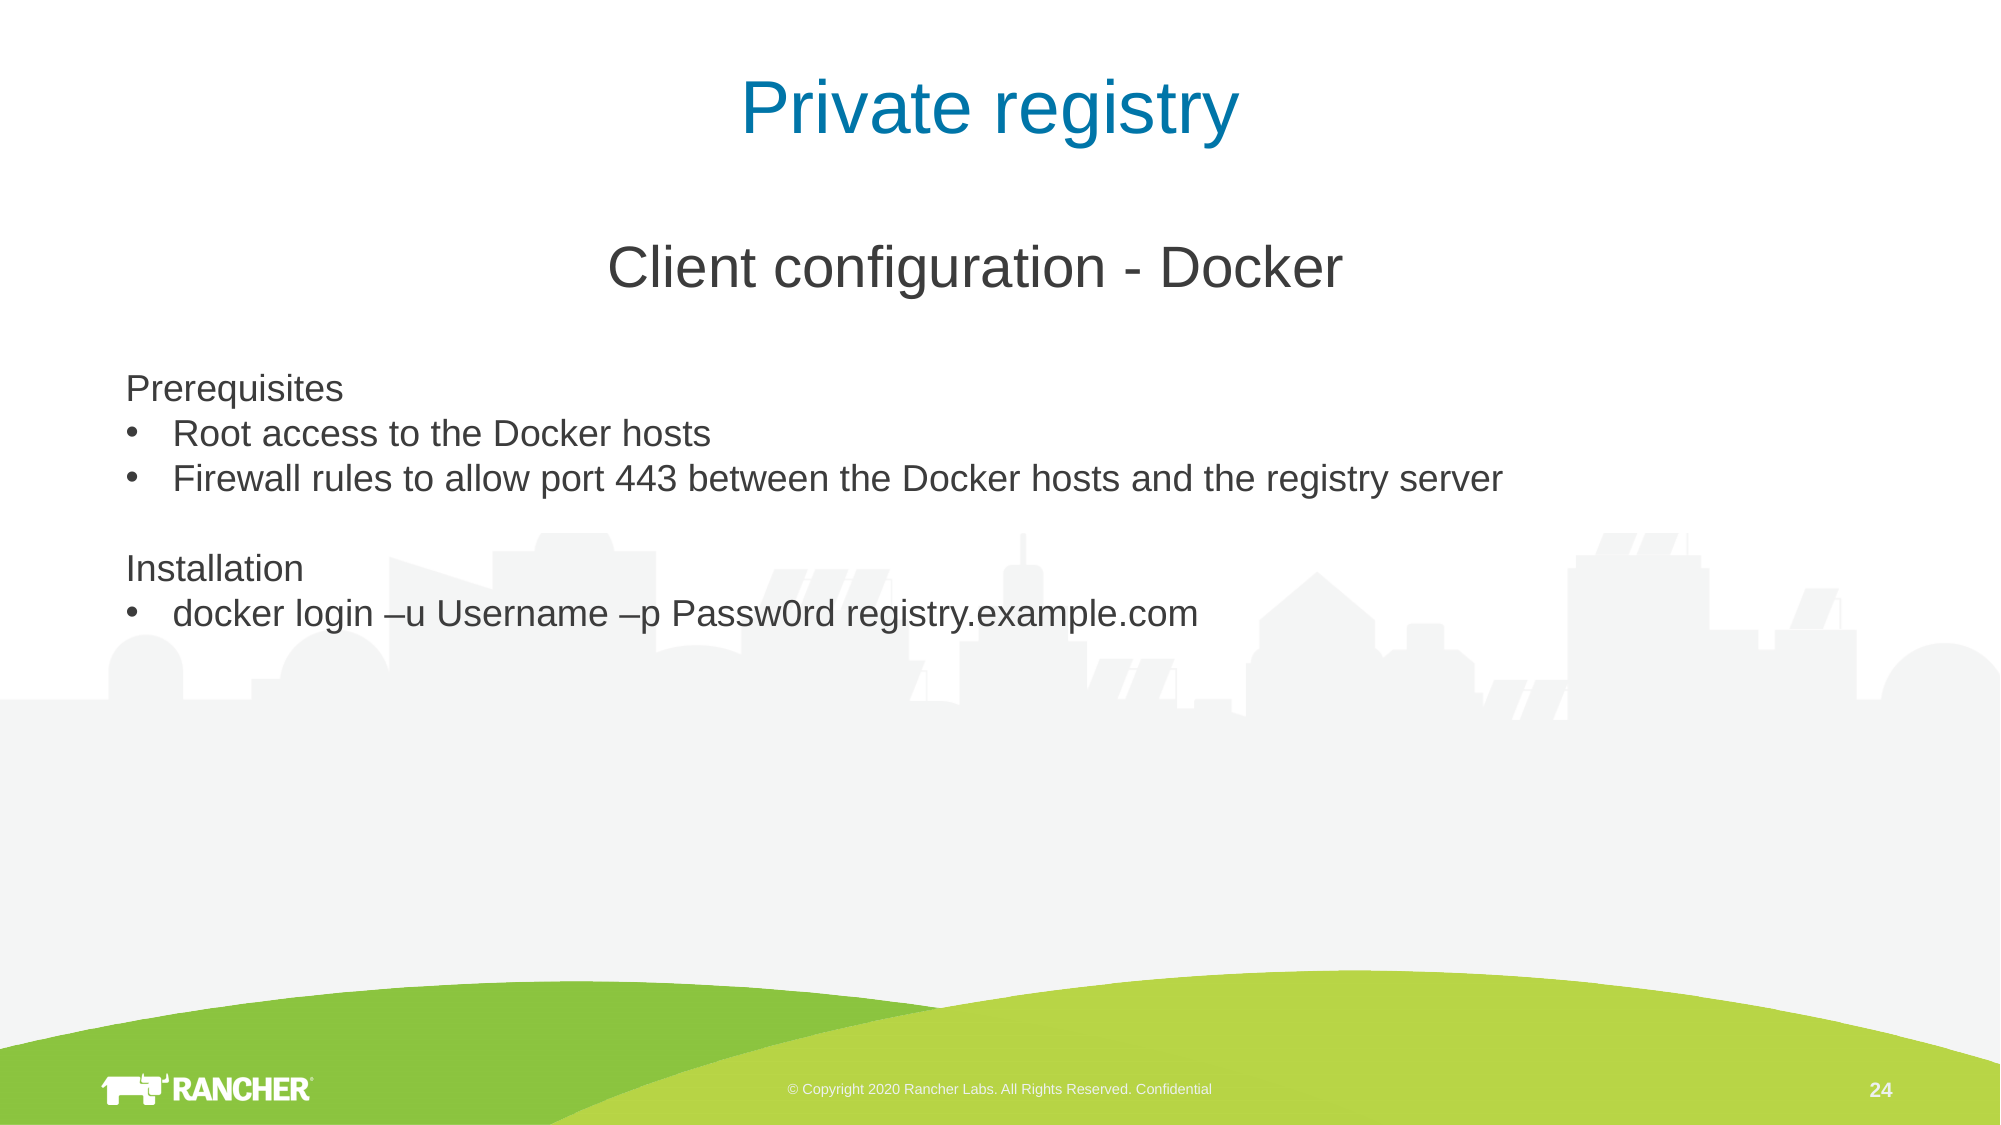

# Private registry
Client configuration - Docker

Prerequisites
Root access to the Docker hosts
Firewall rules to allow port 443 between the Docker hosts and the registry server

Installation
docker login –u Username –p Passw0rd registry.example.com